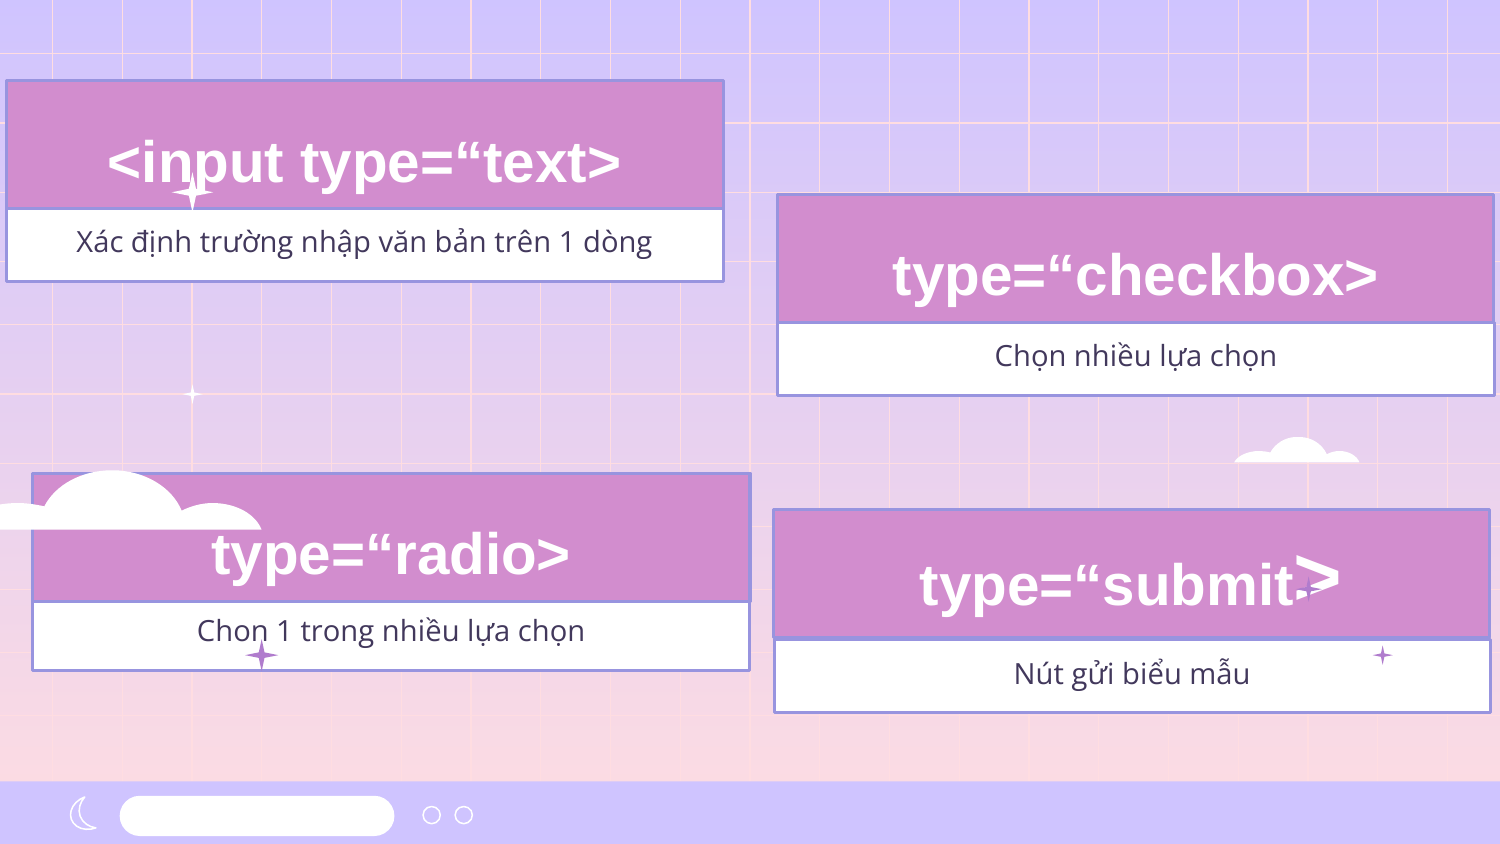

# <input type=“text>

type=“checkbox>
Xác định trường nhập văn bản trên 1 dòng

Chọn nhiều lựa chọn

type=“radio>
type=“submit>

Chon 1 trong nhiều lựa chọn

Nút gửi biểu mẫu